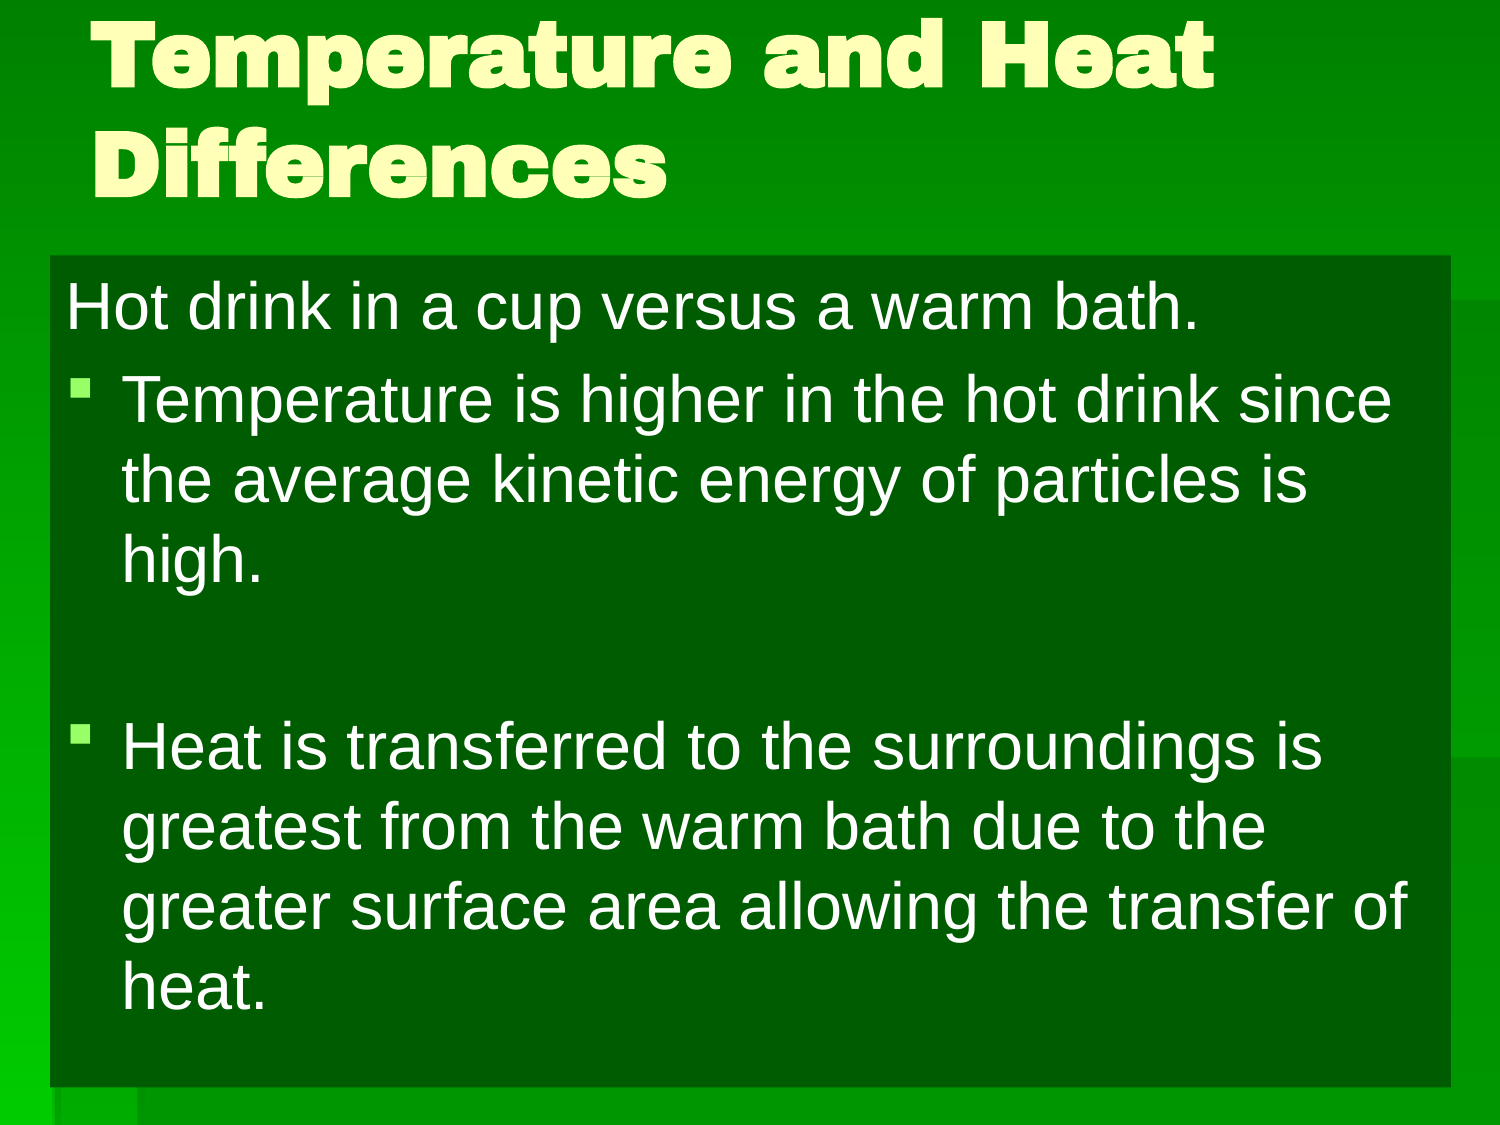

# Temperature and Heat Differences
Hot drink in a cup versus a warm bath.
Temperature is higher in the hot drink since the average kinetic energy of particles is high.

Heat is transferred to the surroundings is greatest from the warm bath due to the greater surface area allowing the transfer of heat.